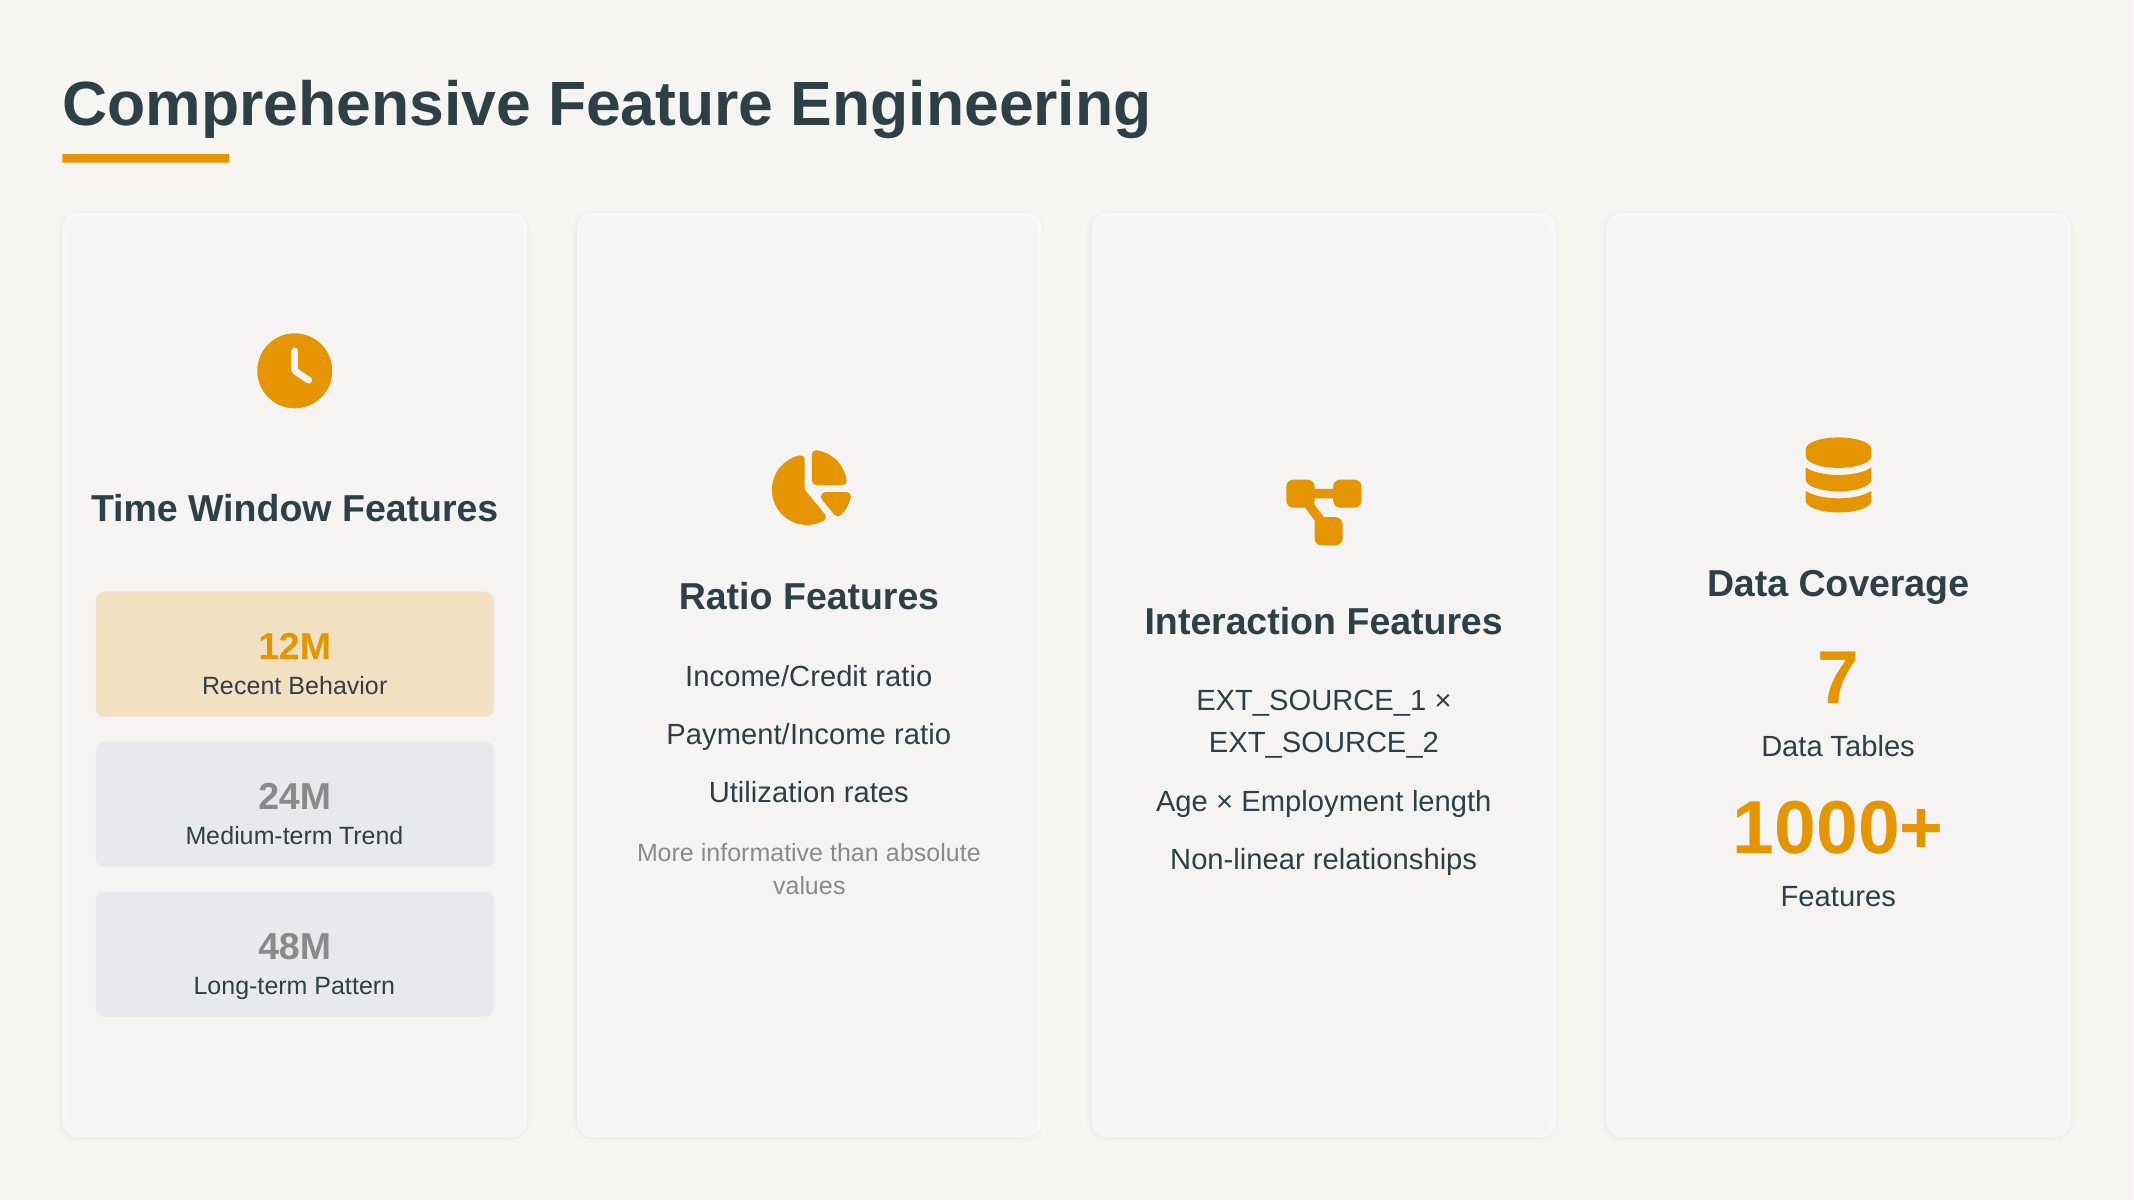

Comprehensive Feature Engineering

Time Window Features

Data Coverage
Ratio Features
Interaction Features

12M
7
Income/Credit ratio
Recent Behavior
EXT_SOURCE_1 × EXT_SOURCE_2
Payment/Income ratio
Data Tables

24M
Utilization rates
Age × Employment length
1000+
Medium-term Trend
Non-linear relationships
More informative than absolute values
Features

48M
Long-term Pattern